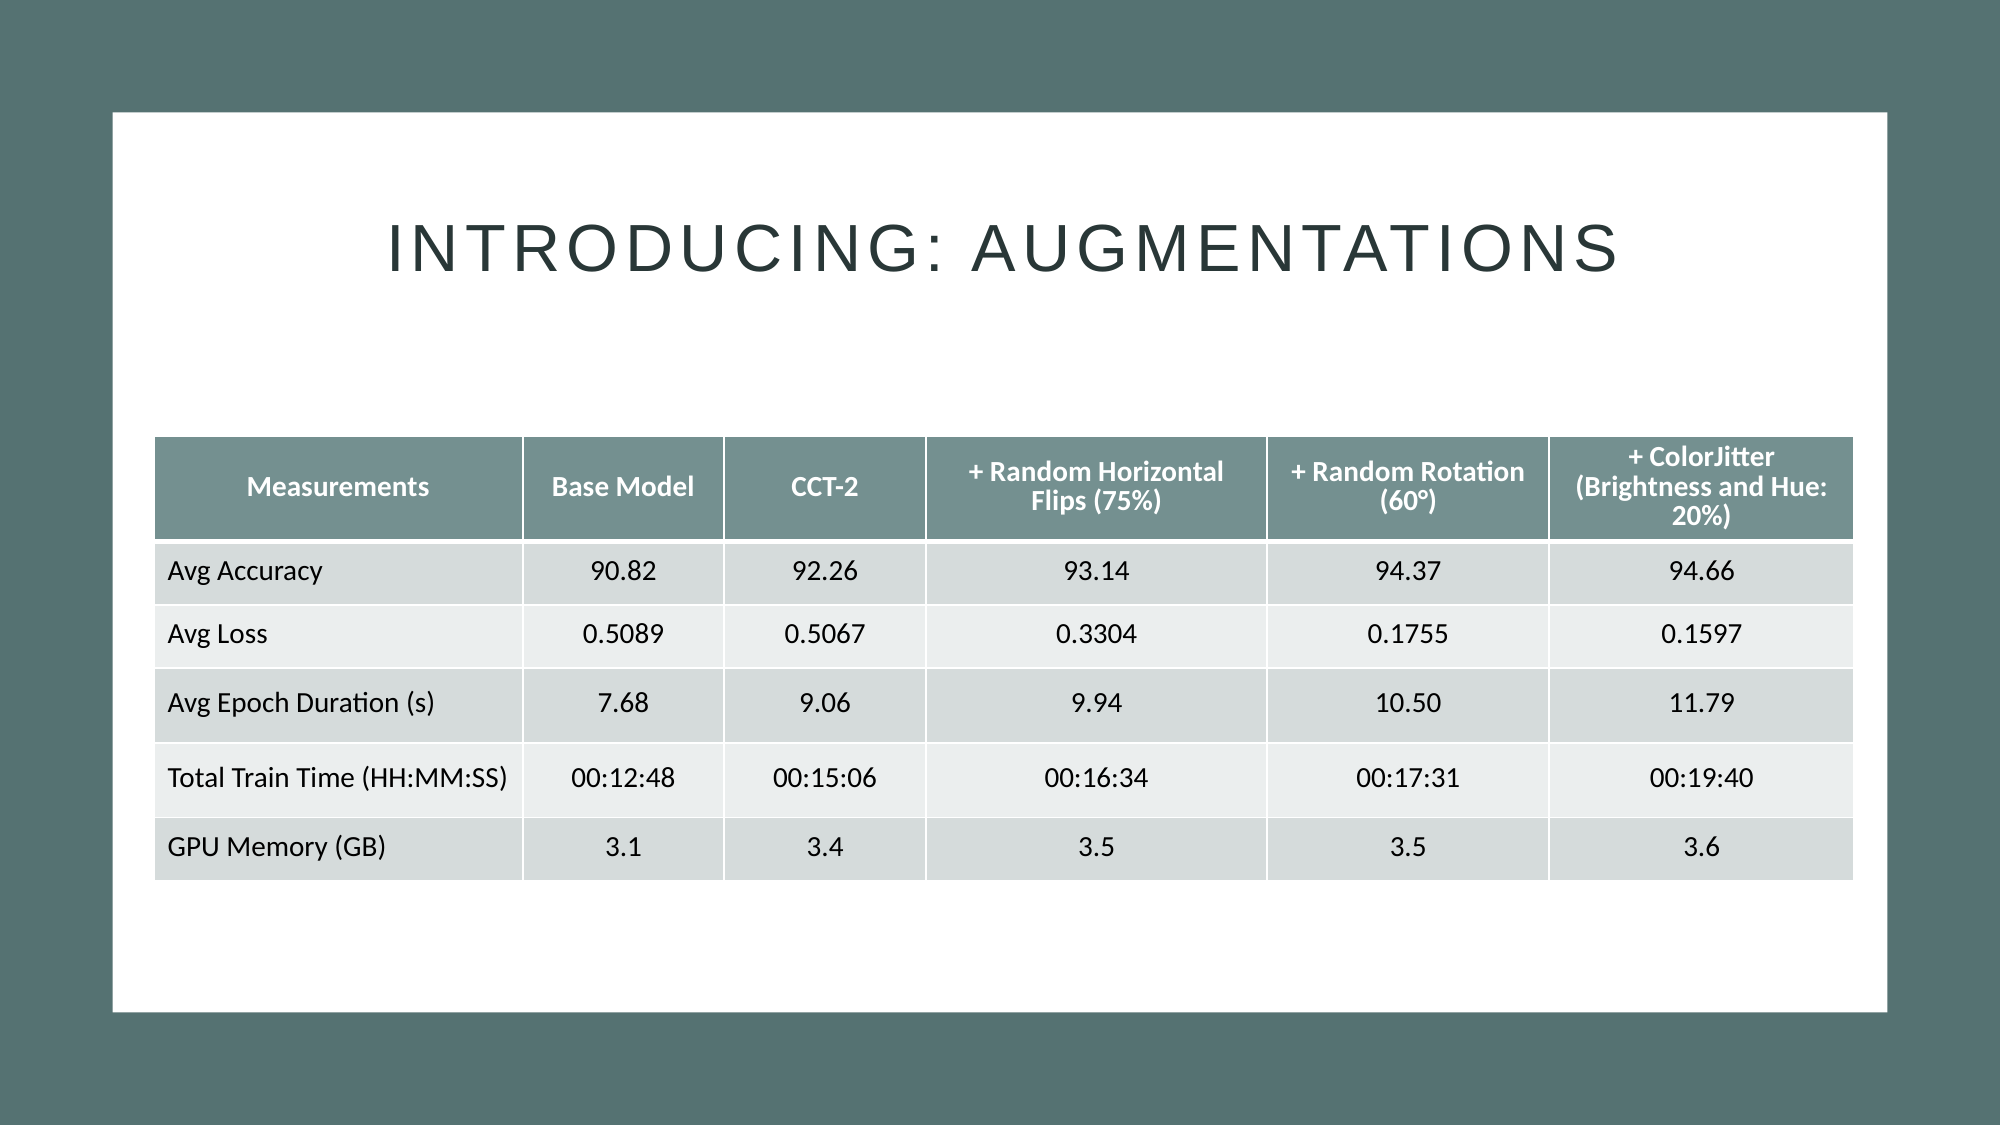

# Introducing: Augmentations
| Measurements | Base Model | CCT-2 | + Random Horizontal Flips (75%) | + Random Rotation (60°) | + ColorJitter (Brightness and Hue: 20%) |
| --- | --- | --- | --- | --- | --- |
| Avg Accuracy | 90.82 | 92.26 | 93.14 | 94.37 | 94.66 |
| Avg Loss | 0.5089 | 0.5067 | 0.3304 | 0.1755 | 0.1597 |
| Avg Epoch Duration (s) | 7.68 | 9.06 | 9.94 | 10.50 | 11.79 |
| Total Train Time (HH:MM:SS) | 00:12:48 | 00:15:06 | 00:16:34 | 00:17:31 | 00:19:40 |
| GPU Memory (GB) | 3.1 | 3.4 | 3.5 | 3.5 | 3.6 |
39